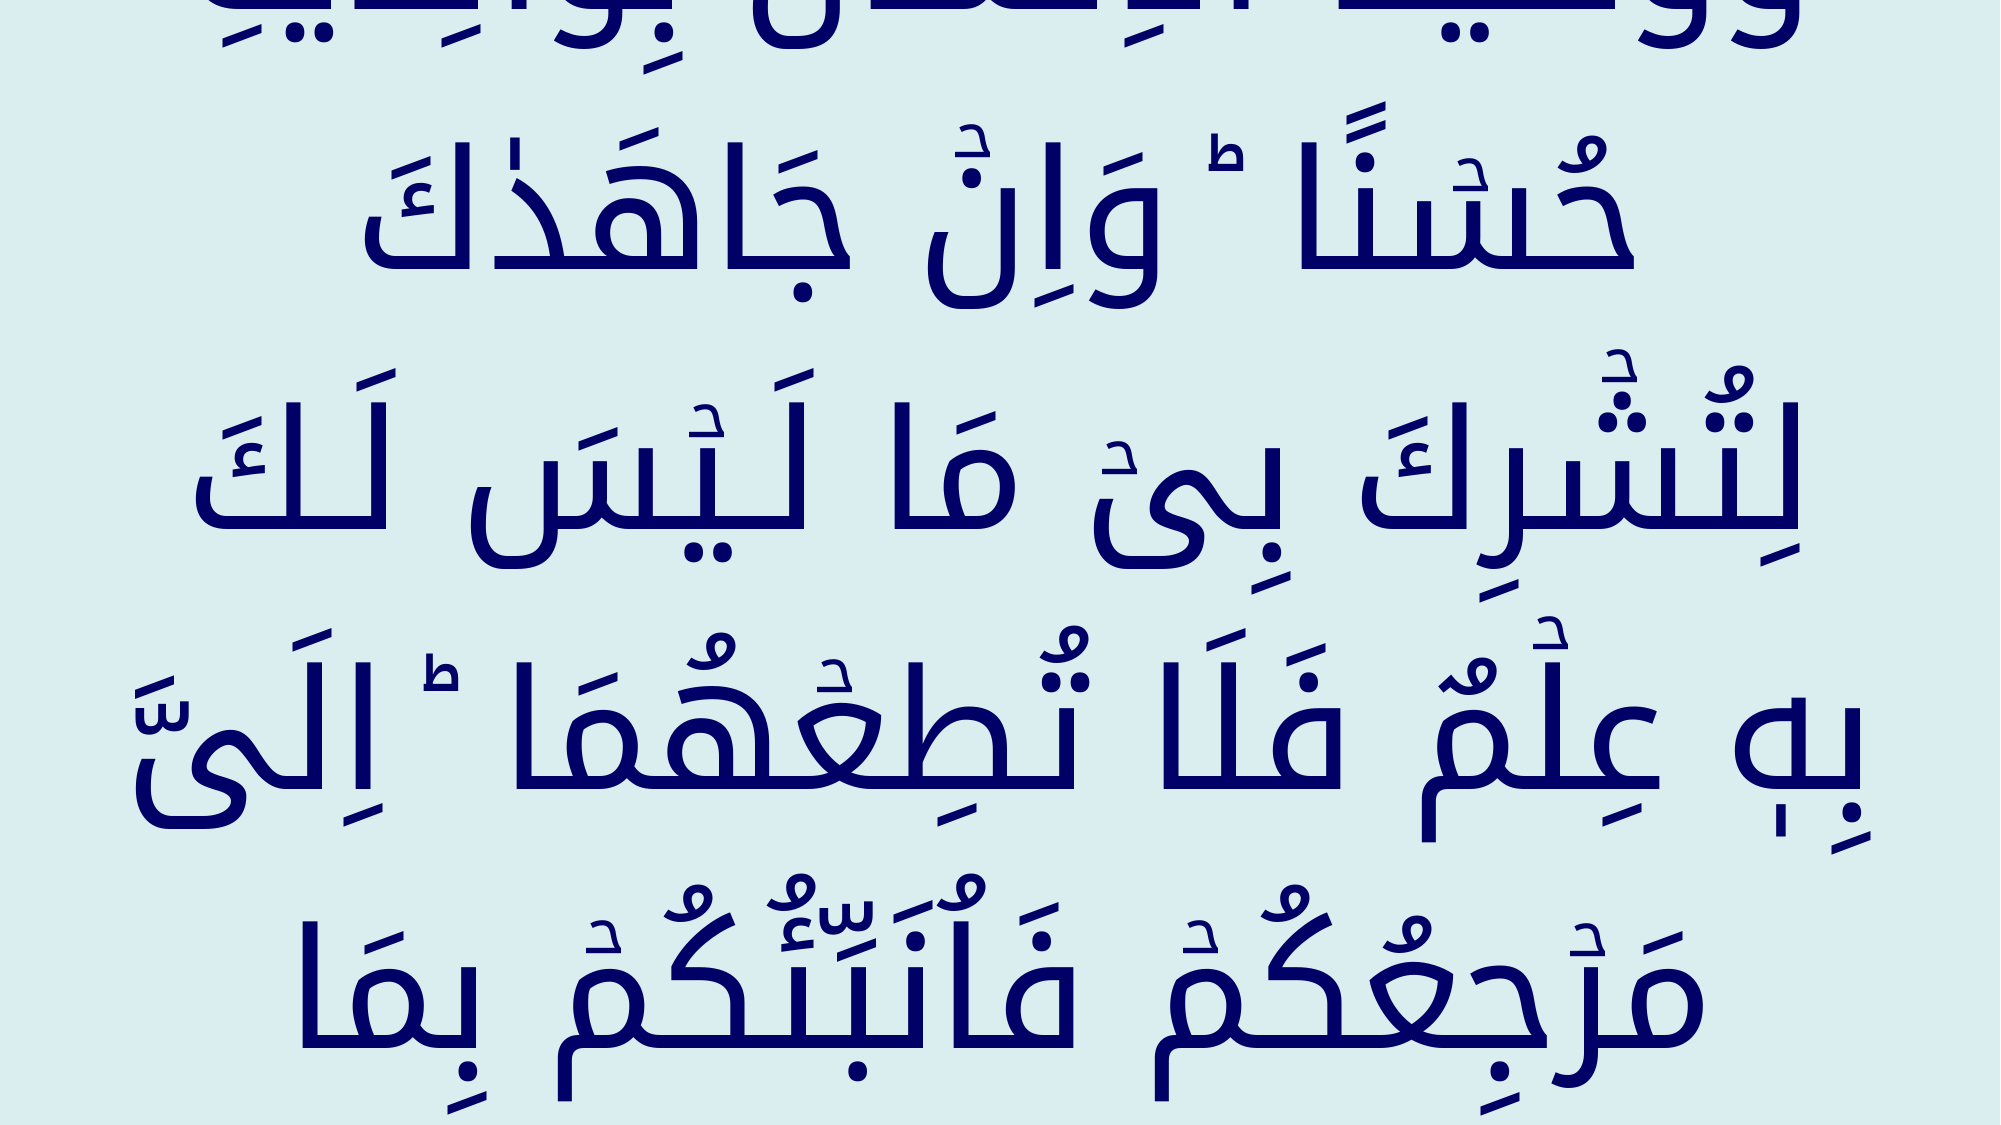

وَوَصَّيۡنَا الۡاِنۡسَانَ بِوَالِدَيۡهِ حُسۡنًا‌ ؕ وَاِنۡ جَاهَدٰكَ لِتُشۡرِكَ بِىۡ مَا لَـيۡسَ لَـكَ بِهٖ عِلۡمٌ فَلَا تُطِعۡهُمَا ؕ اِلَىَّ مَرۡجِعُكُمۡ فَاُنَبِّئُكُمۡ بِمَا كُنۡتُمۡ تَعۡمَلُوۡنَ‎﴿٨﴾